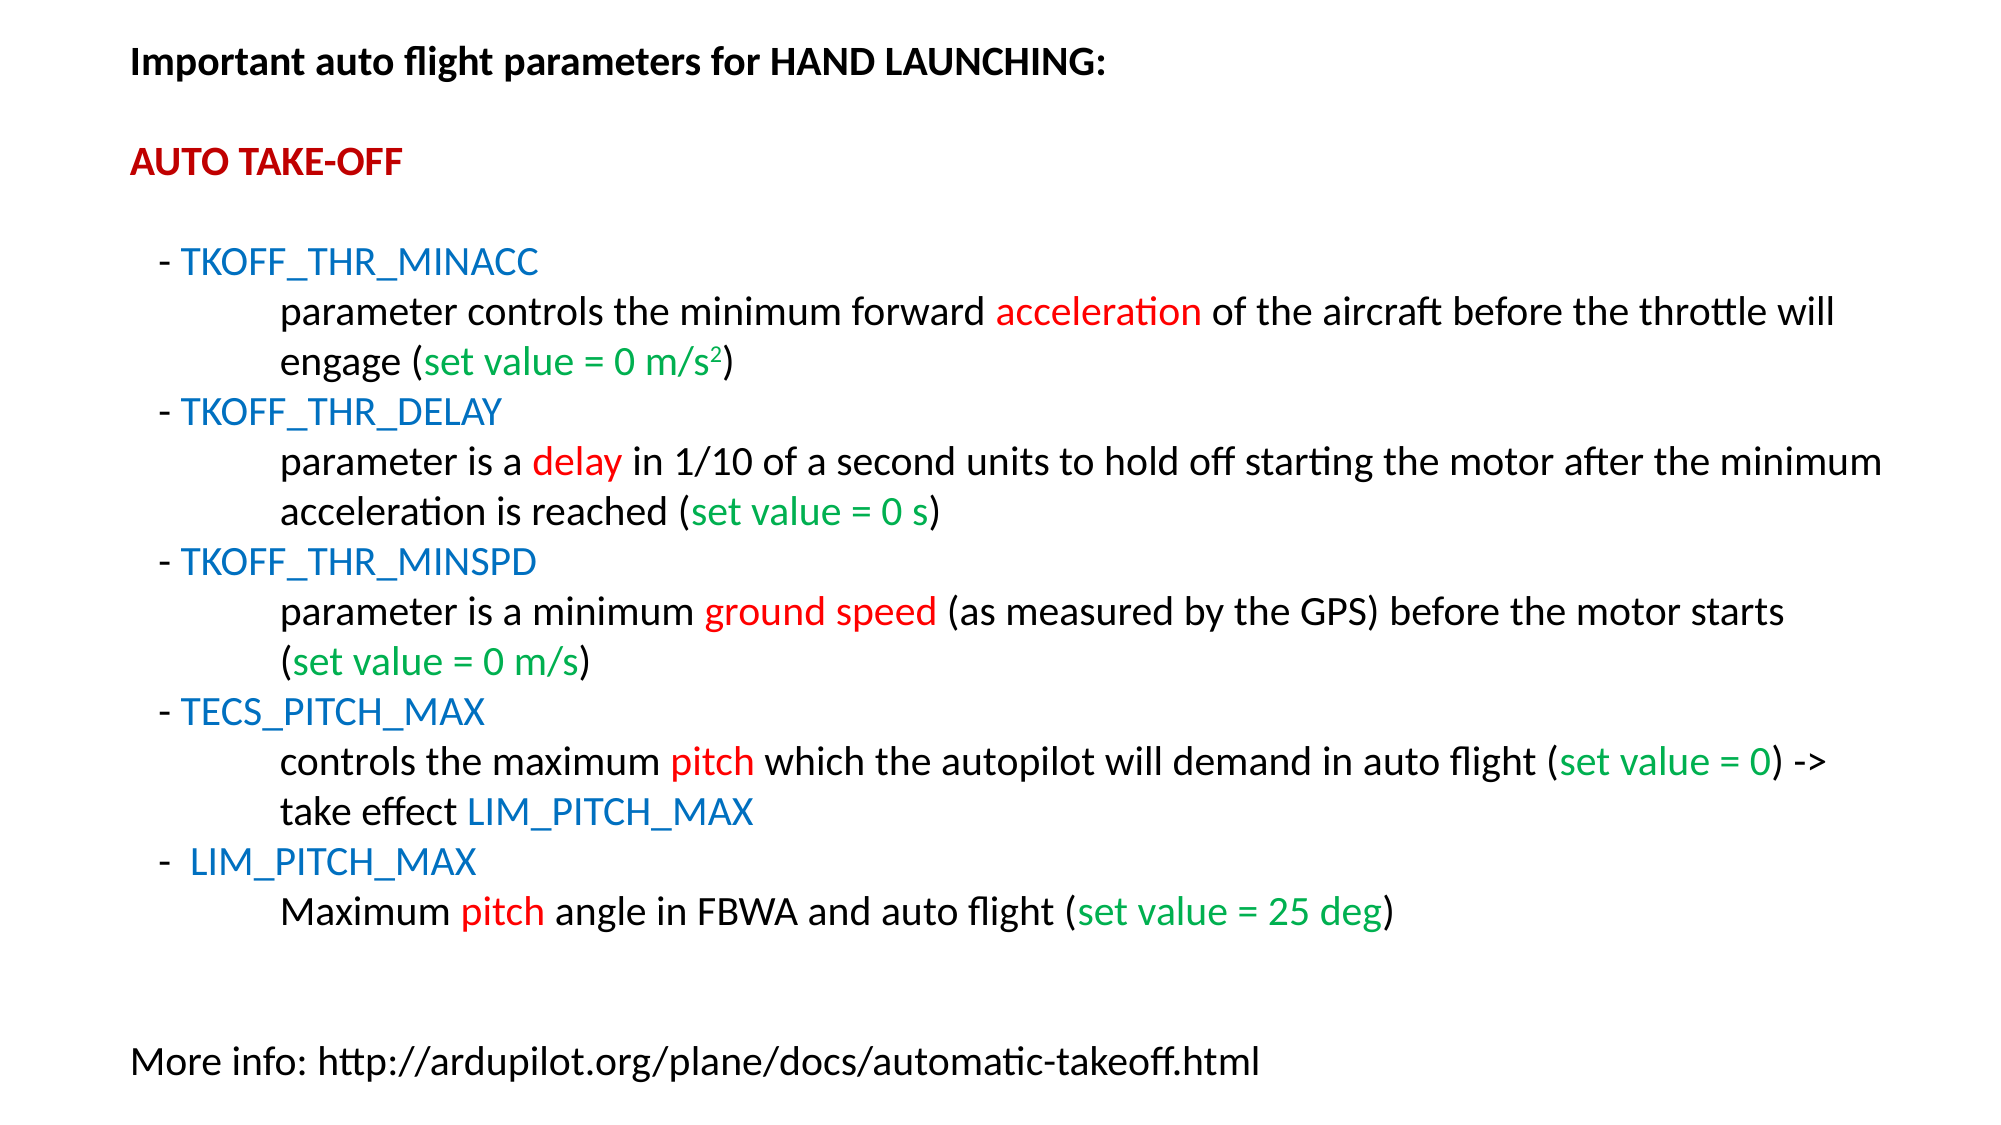

Important auto flight parameters for HAND LAUNCHING:

AUTO TAKE-OFF

   - TKOFF_THR_MINACC
	parameter controls the minimum forward acceleration of the aircraft before the throttle will 	engage (set value = 0 m/s2)
   - TKOFF_THR_DELAY
	parameter is a delay in 1/10 of a second units to hold off starting the motor after the minimum 	acceleration is reached (set value = 0 s)
   - TKOFF_THR_MINSPD
	parameter is a minimum ground speed (as measured by the GPS) before the motor starts
	(set value = 0 m/s)
   - TECS_PITCH_MAX
	controls the maximum pitch which the autopilot will demand in auto flight (set value = 0) -> 	take effect LIM_PITCH_MAX
   -  LIM_PITCH_MAX
	Maximum pitch angle in FBWA and auto flight (set value = 25 deg)

More info: http://ardupilot.org/plane/docs/automatic-takeoff.html